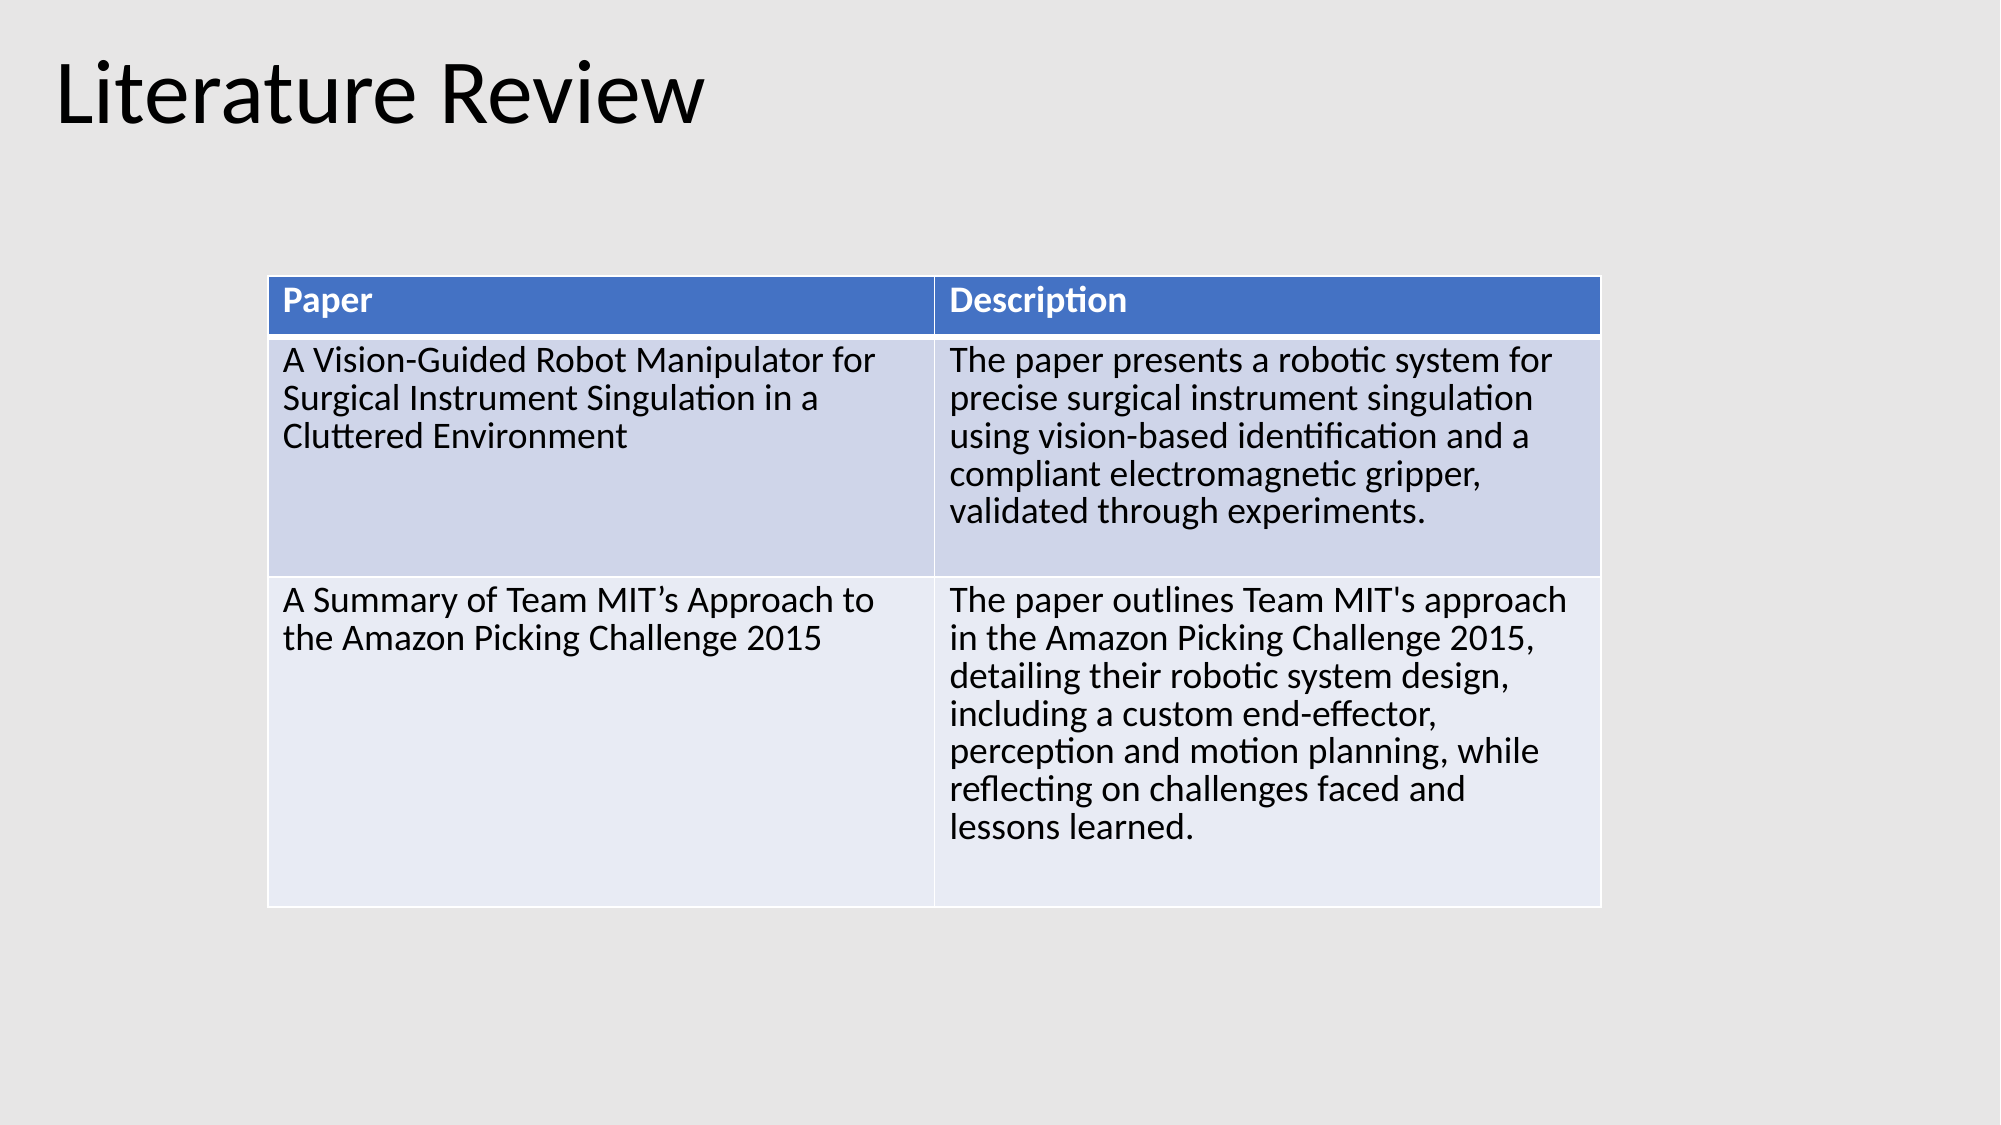

Literature Review
| Paper | Description |
| --- | --- |
| A Vision-Guided Robot Manipulator for Surgical Instrument Singulation in a Cluttered Environment | The paper presents a robotic system for precise surgical instrument singulation using vision-based identification and a compliant electromagnetic gripper, validated through experiments. |
| A Summary of Team MIT’s Approach to the Amazon Picking Challenge 2015 | The paper outlines Team MIT's approach in the Amazon Picking Challenge 2015, detailing their robotic system design, including a custom end-effector, perception and motion planning, while reflecting on challenges faced and lessons learned. |